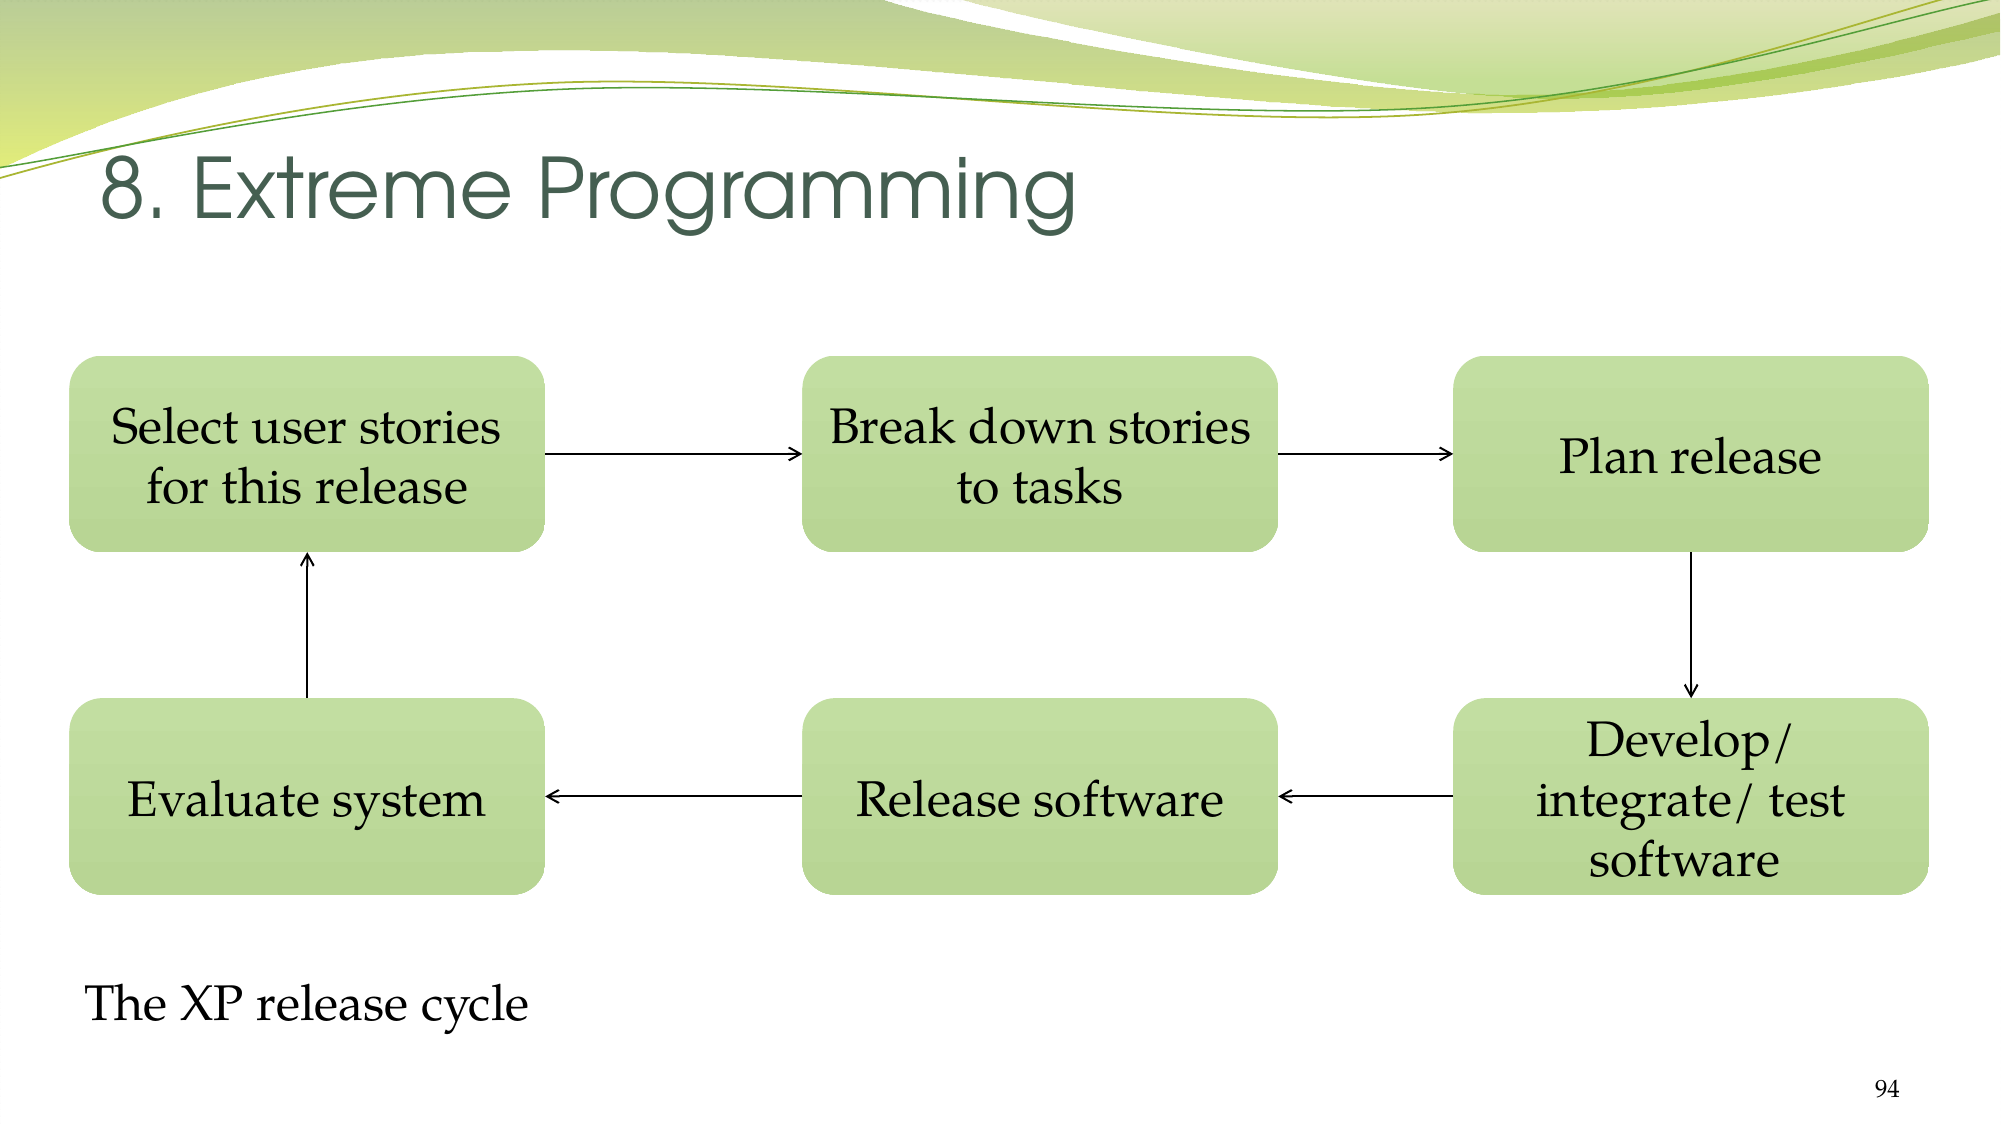

# 8. Extreme Programming
Select user stories for this release
Break down stories to tasks
Plan release
Develop/ integrate/ test software
Evaluate system
Release software
The XP release cycle
94